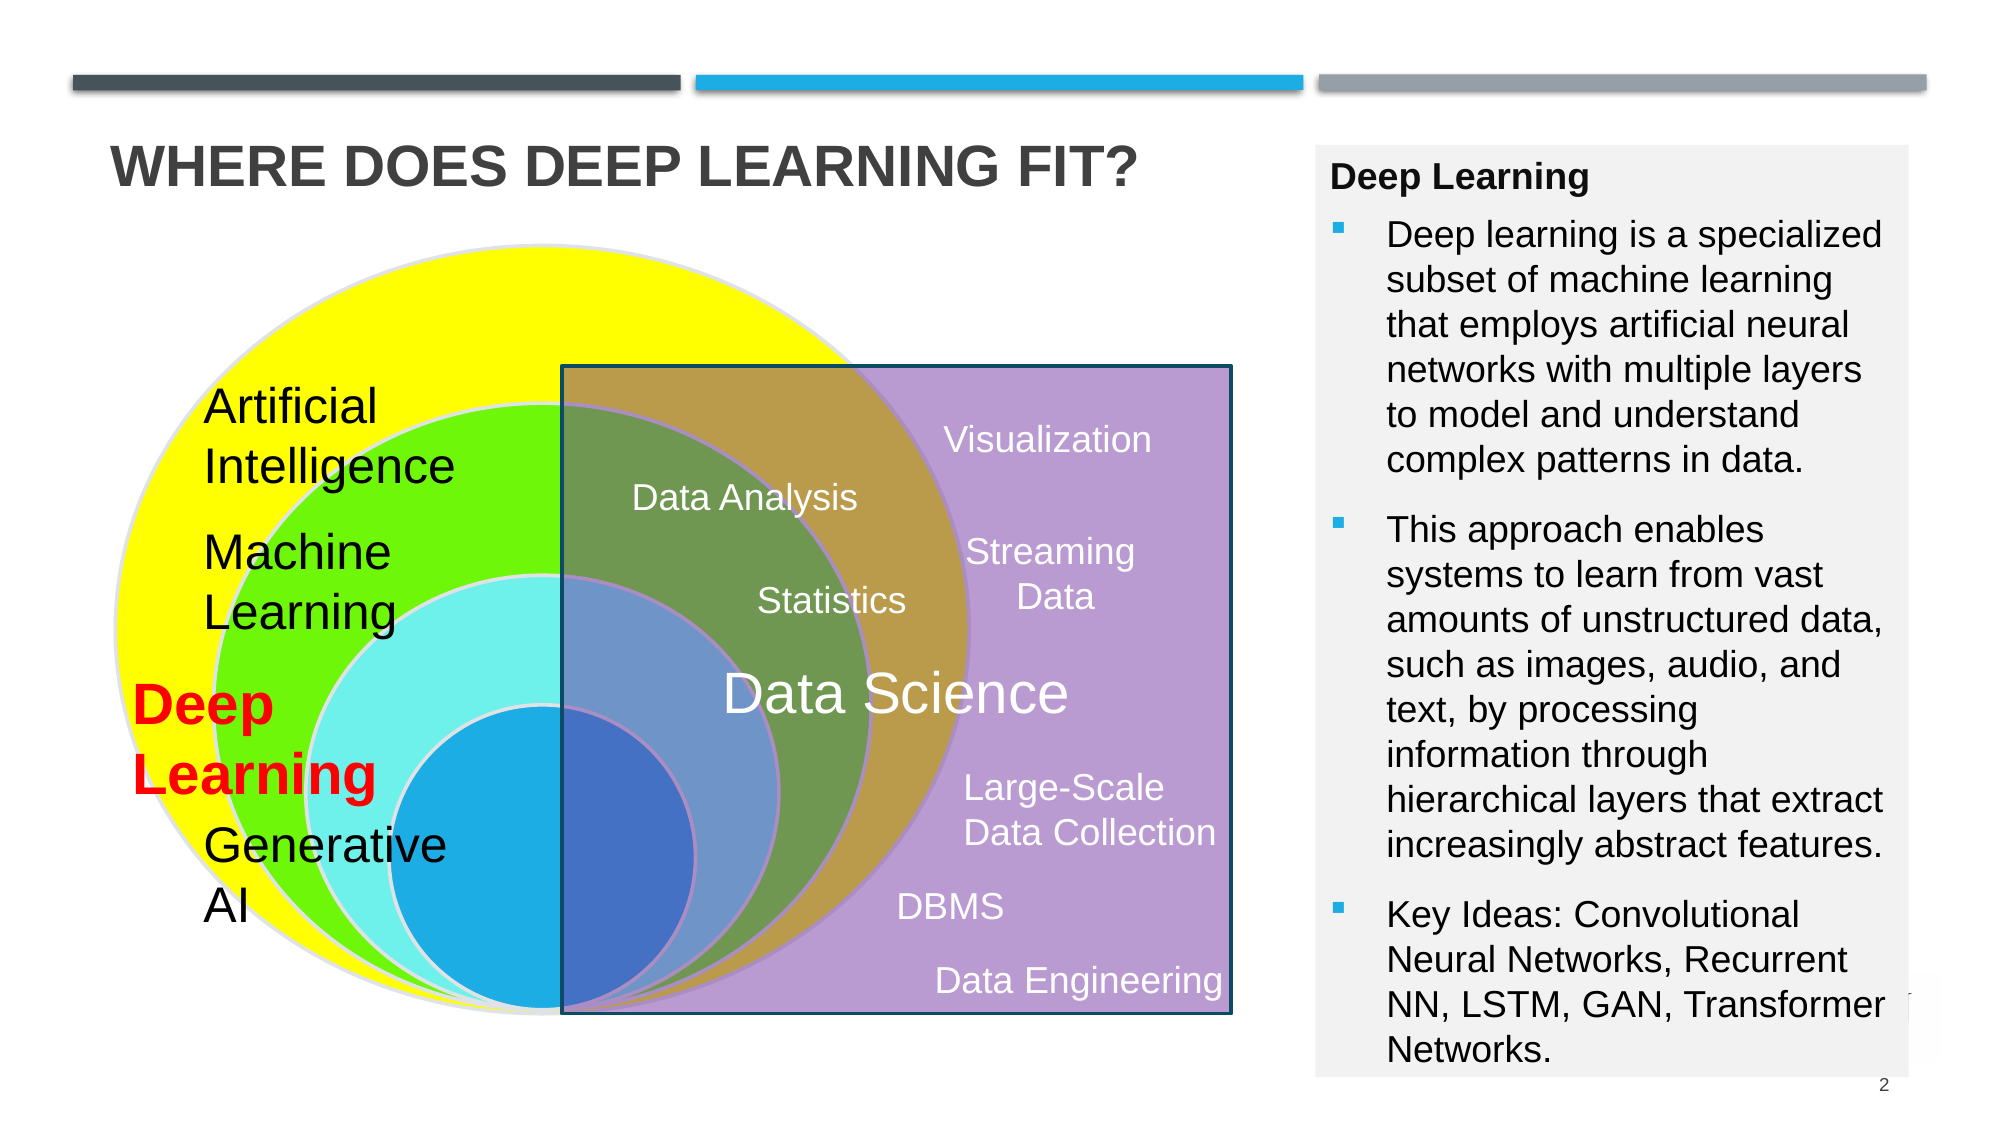

# Where does Deep learning Fit?
Deep Learning
Deep learning is a specialized subset of machine learning that employs artificial neural networks with multiple layers to model and understand complex patterns in data.
This approach enables systems to learn from vast amounts of unstructured data, such as images, audio, and text, by processing information through hierarchical layers that extract increasingly abstract features.
Key Ideas: Convolutional Neural Networks, Recurrent NN, LSTM, GAN, Transformer Networks.

Artificial Intelligence
Data Science

Visualization
Data Analysis
Machine Learning
Streaming
Data
Statistics

Deep Learning

Large-Scale
Data Collection
Generative AI
DBMS
Data Engineering
2